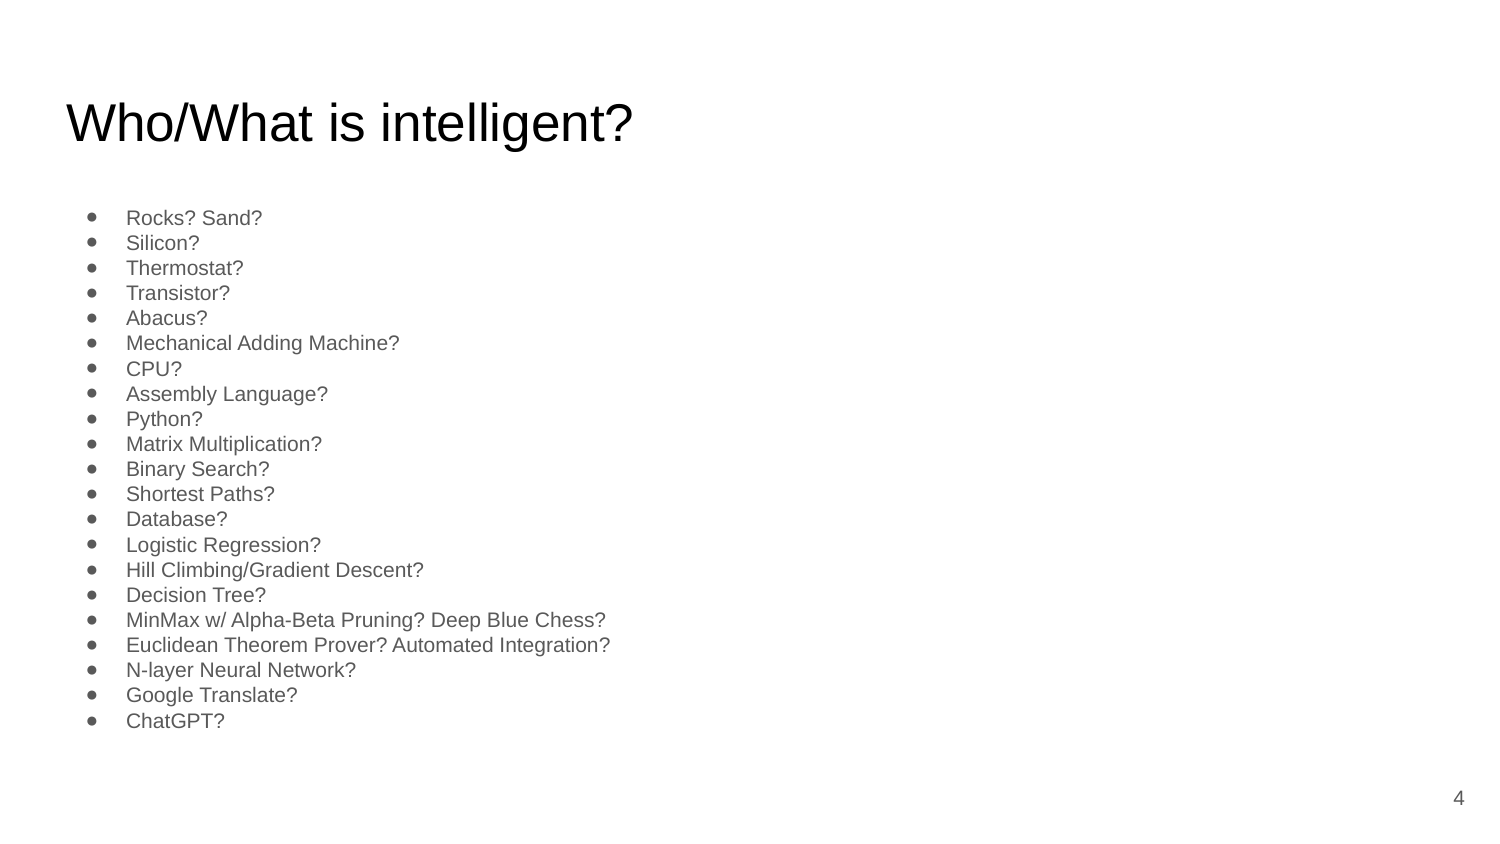

# Who/What is intelligent?
Rocks? Sand?
Silicon?
Thermostat?
Transistor?
Abacus?
Mechanical Adding Machine?
CPU?
Assembly Language?
Python?
Matrix Multiplication?
Binary Search?
Shortest Paths?
Database?
Logistic Regression?
Hill Climbing/Gradient Descent?
Decision Tree?
MinMax w/ Alpha-Beta Pruning? Deep Blue Chess?
Euclidean Theorem Prover? Automated Integration?
N-layer Neural Network?
Google Translate?
ChatGPT?
4